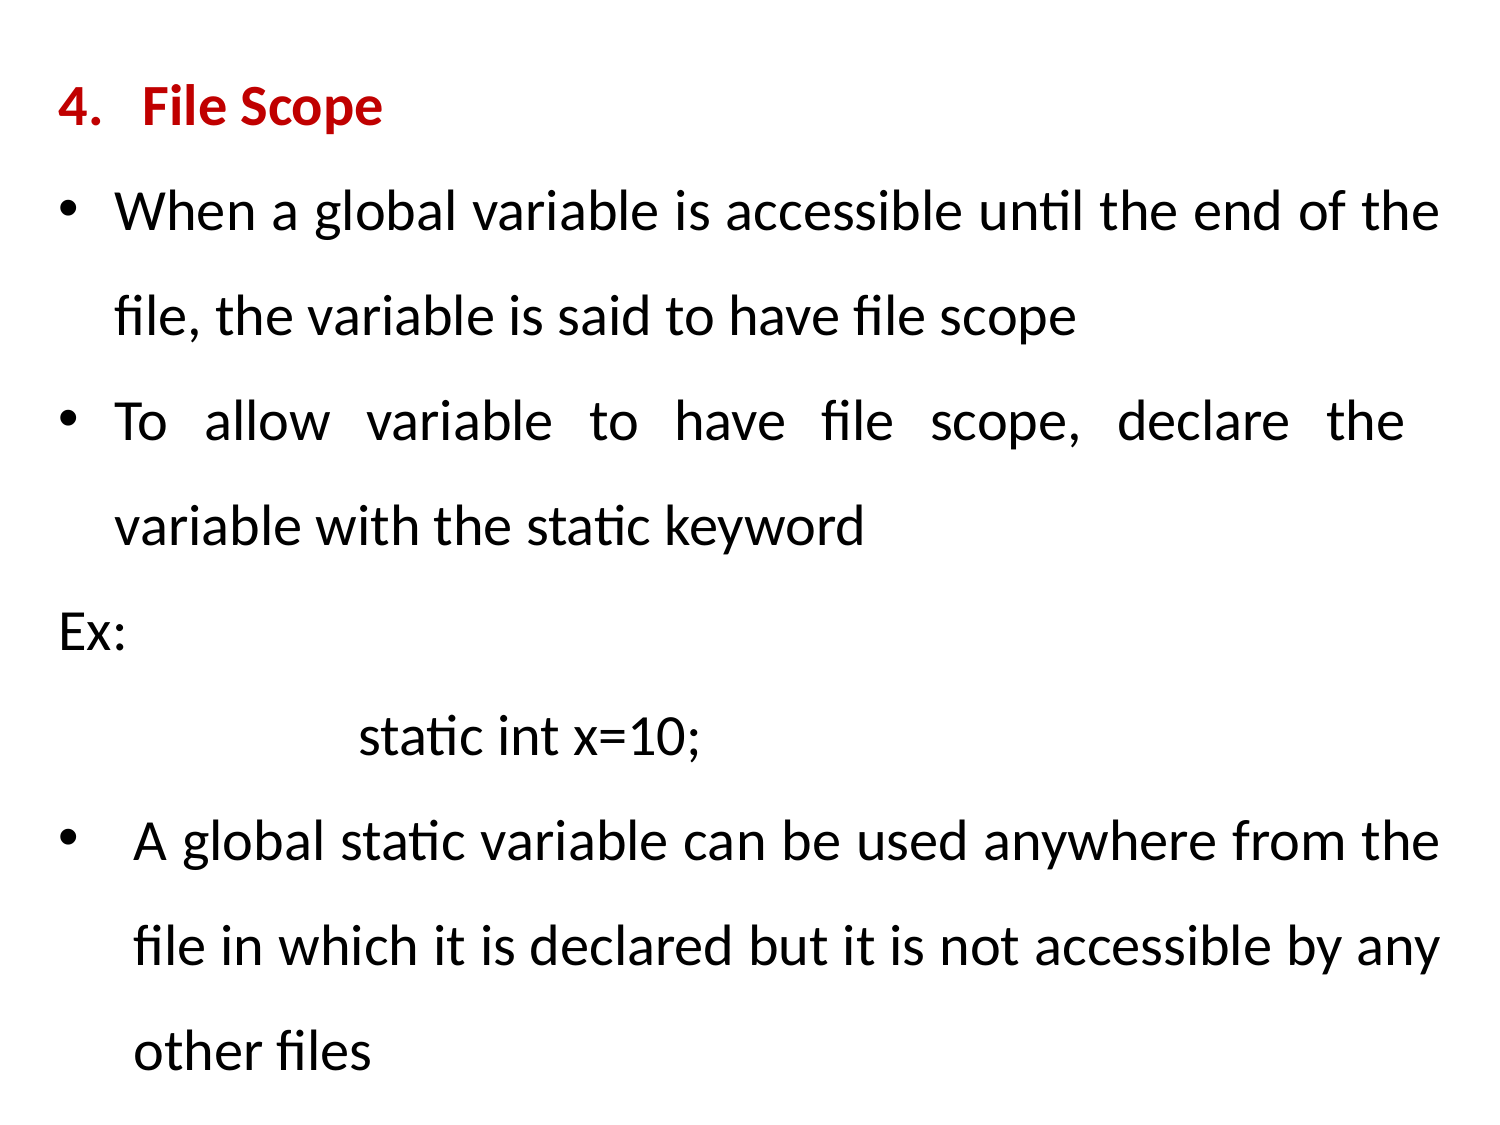

File Scope
When a global variable is accessible until the end of the file, the variable is said to have file scope
To allow variable to have file scope, declare the  variable with the static keyword
Ex:
		static int x=10;
A global static variable can be used anywhere from the file in which it is declared but it is not accessible by any other files